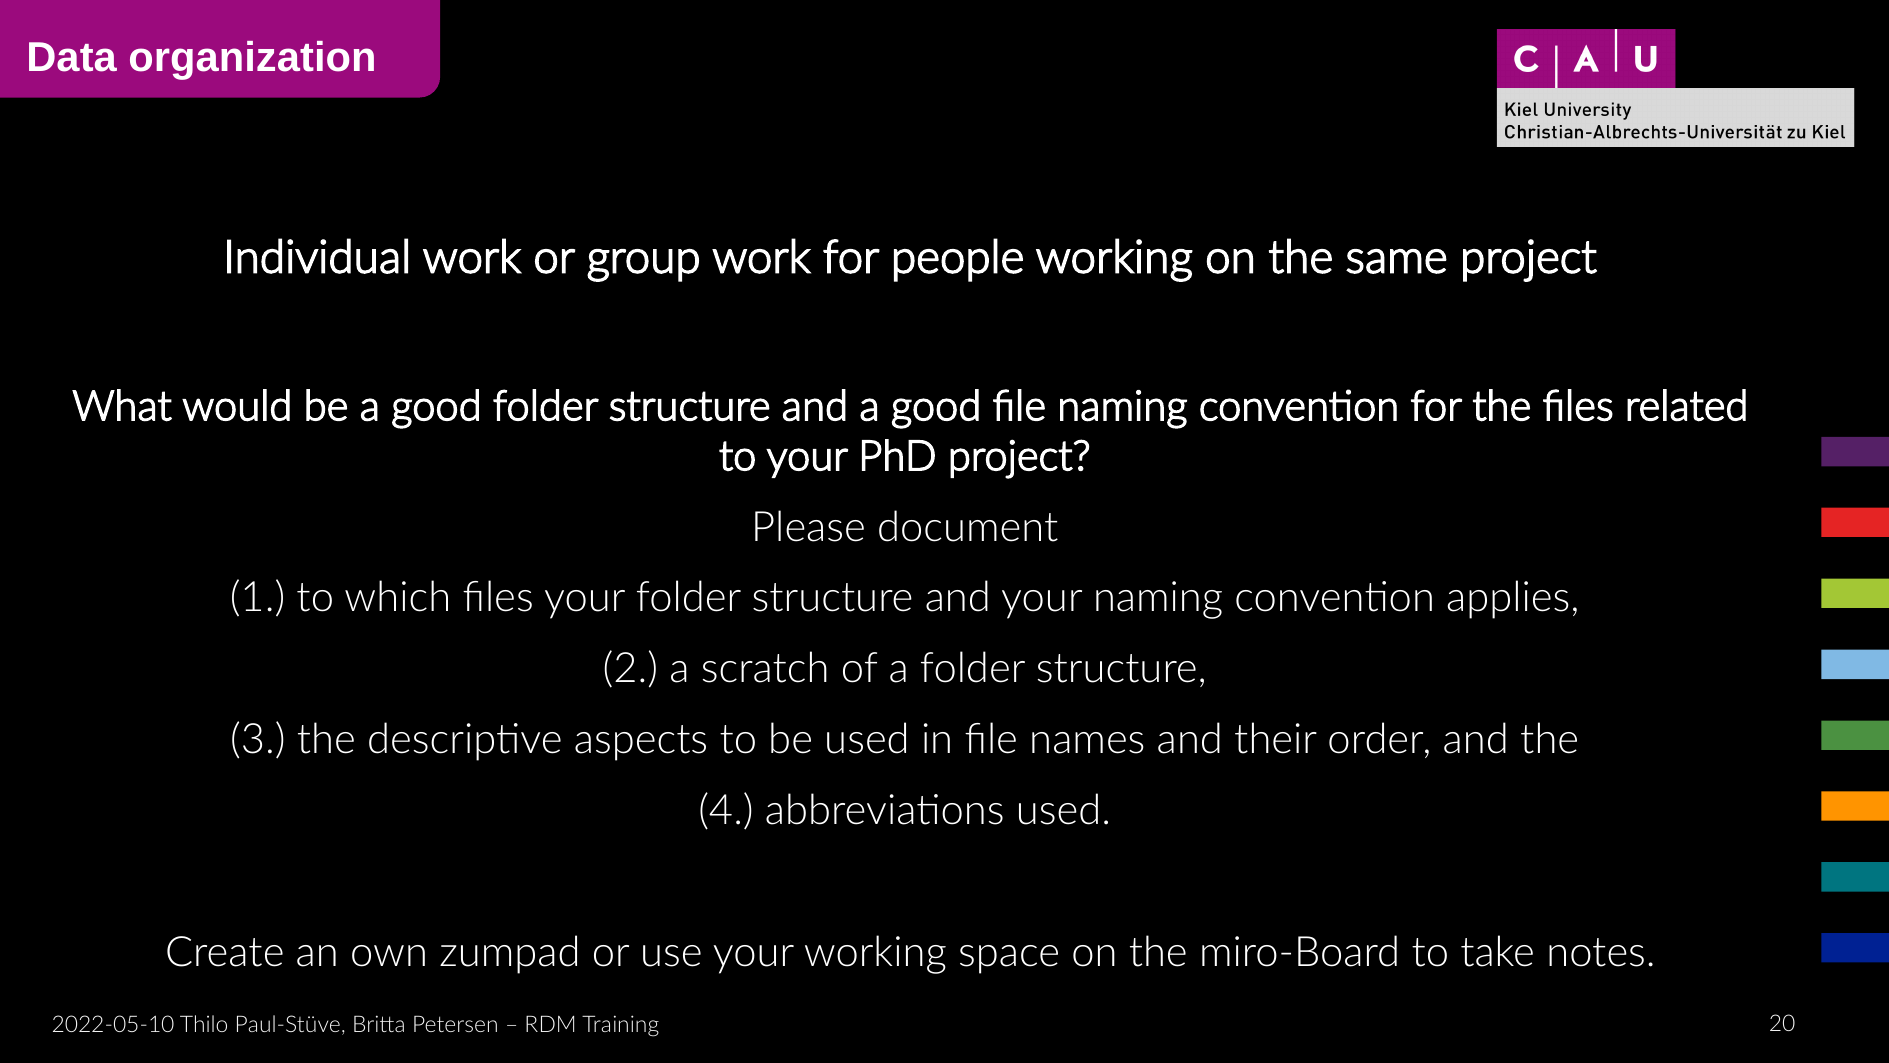

Data organization
Individual work or group work for people working on the same project

What would be a good folder structure and a good file naming convention for the files related to your PhD project?
Please document
(1.) to which files your folder structure and your naming convention applies,
(2.) a scratch of a folder structure,
(3.) the descriptive aspects to be used in file names and their order, and the
(4.) abbreviations used.

Create an own zumpad or use your working space on the miro-Board to take notes.

20